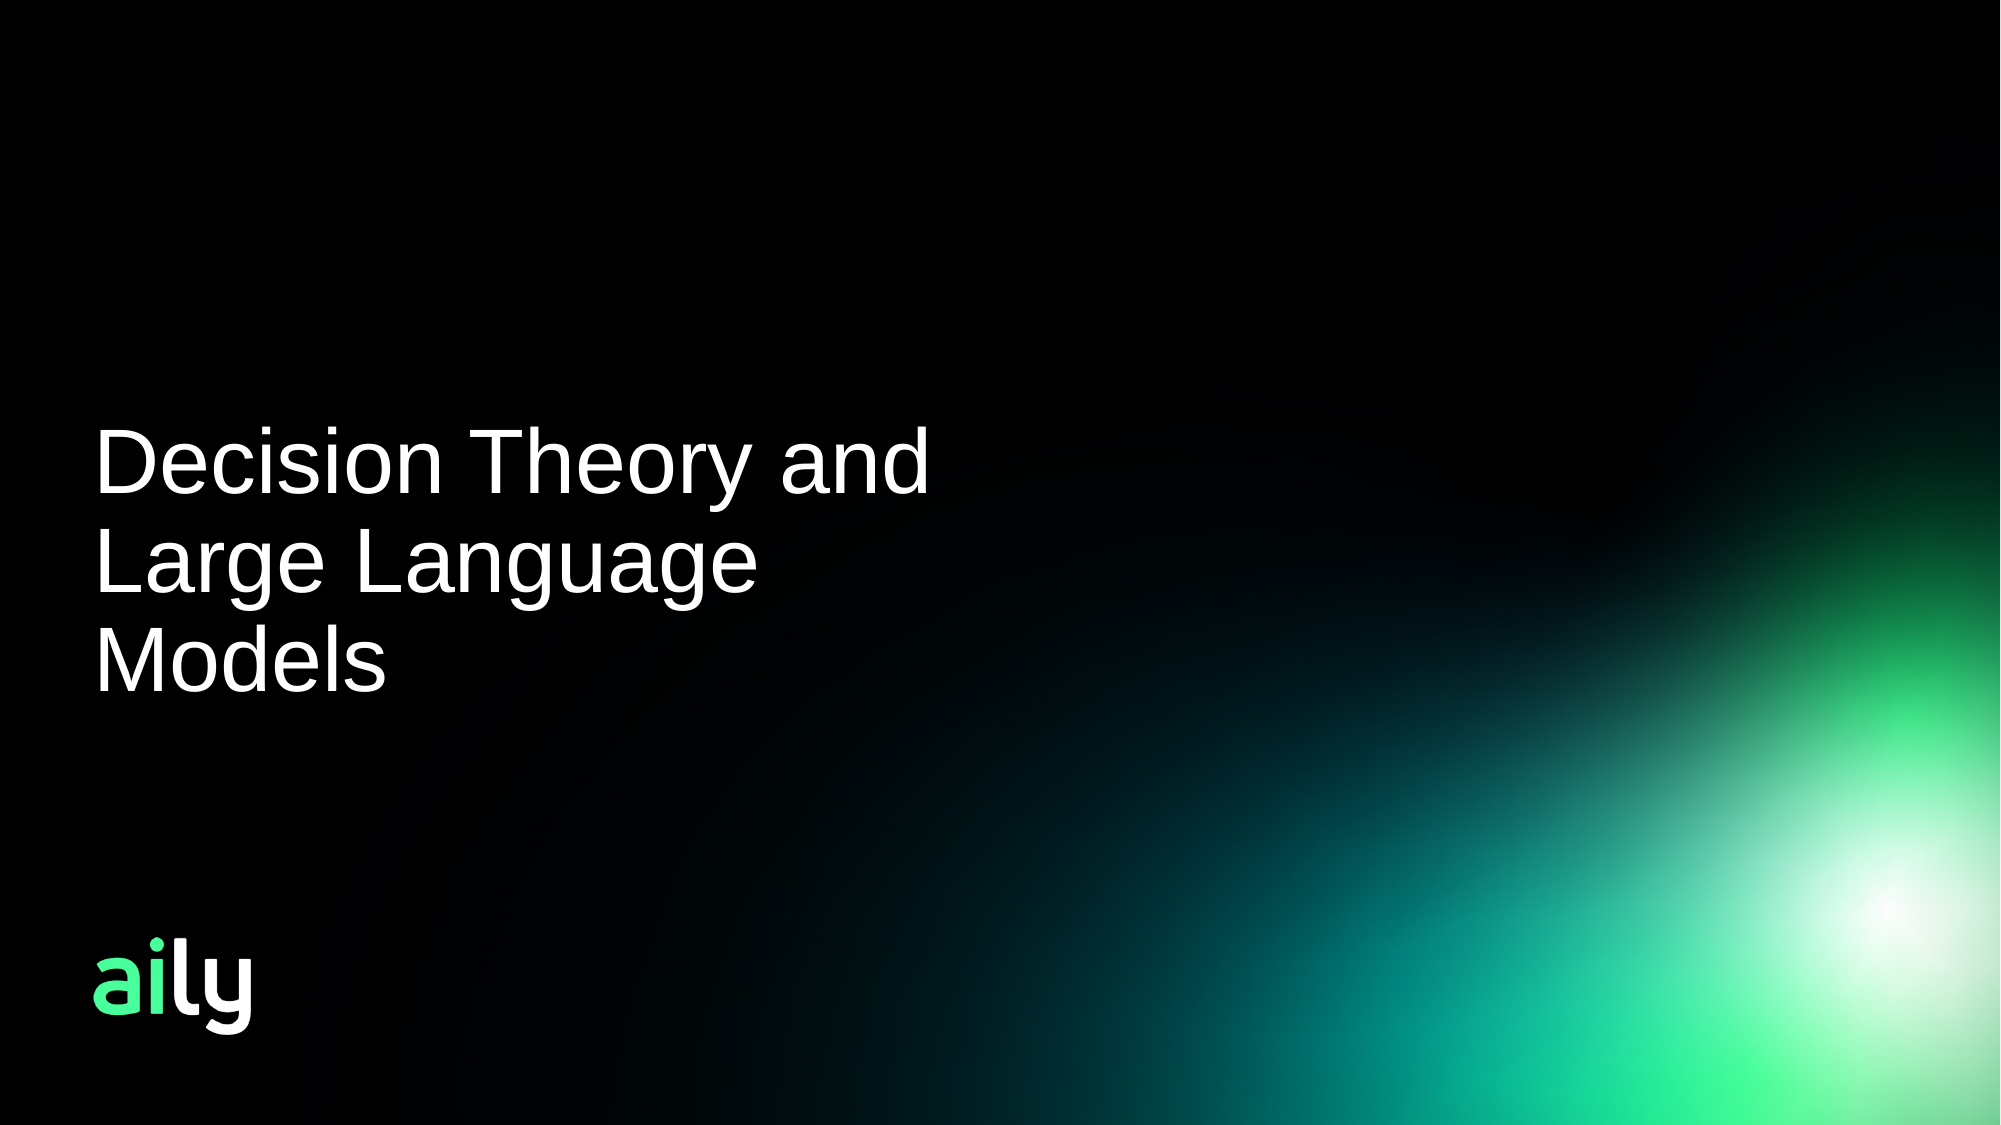

# Decision Theory and Large Language Models